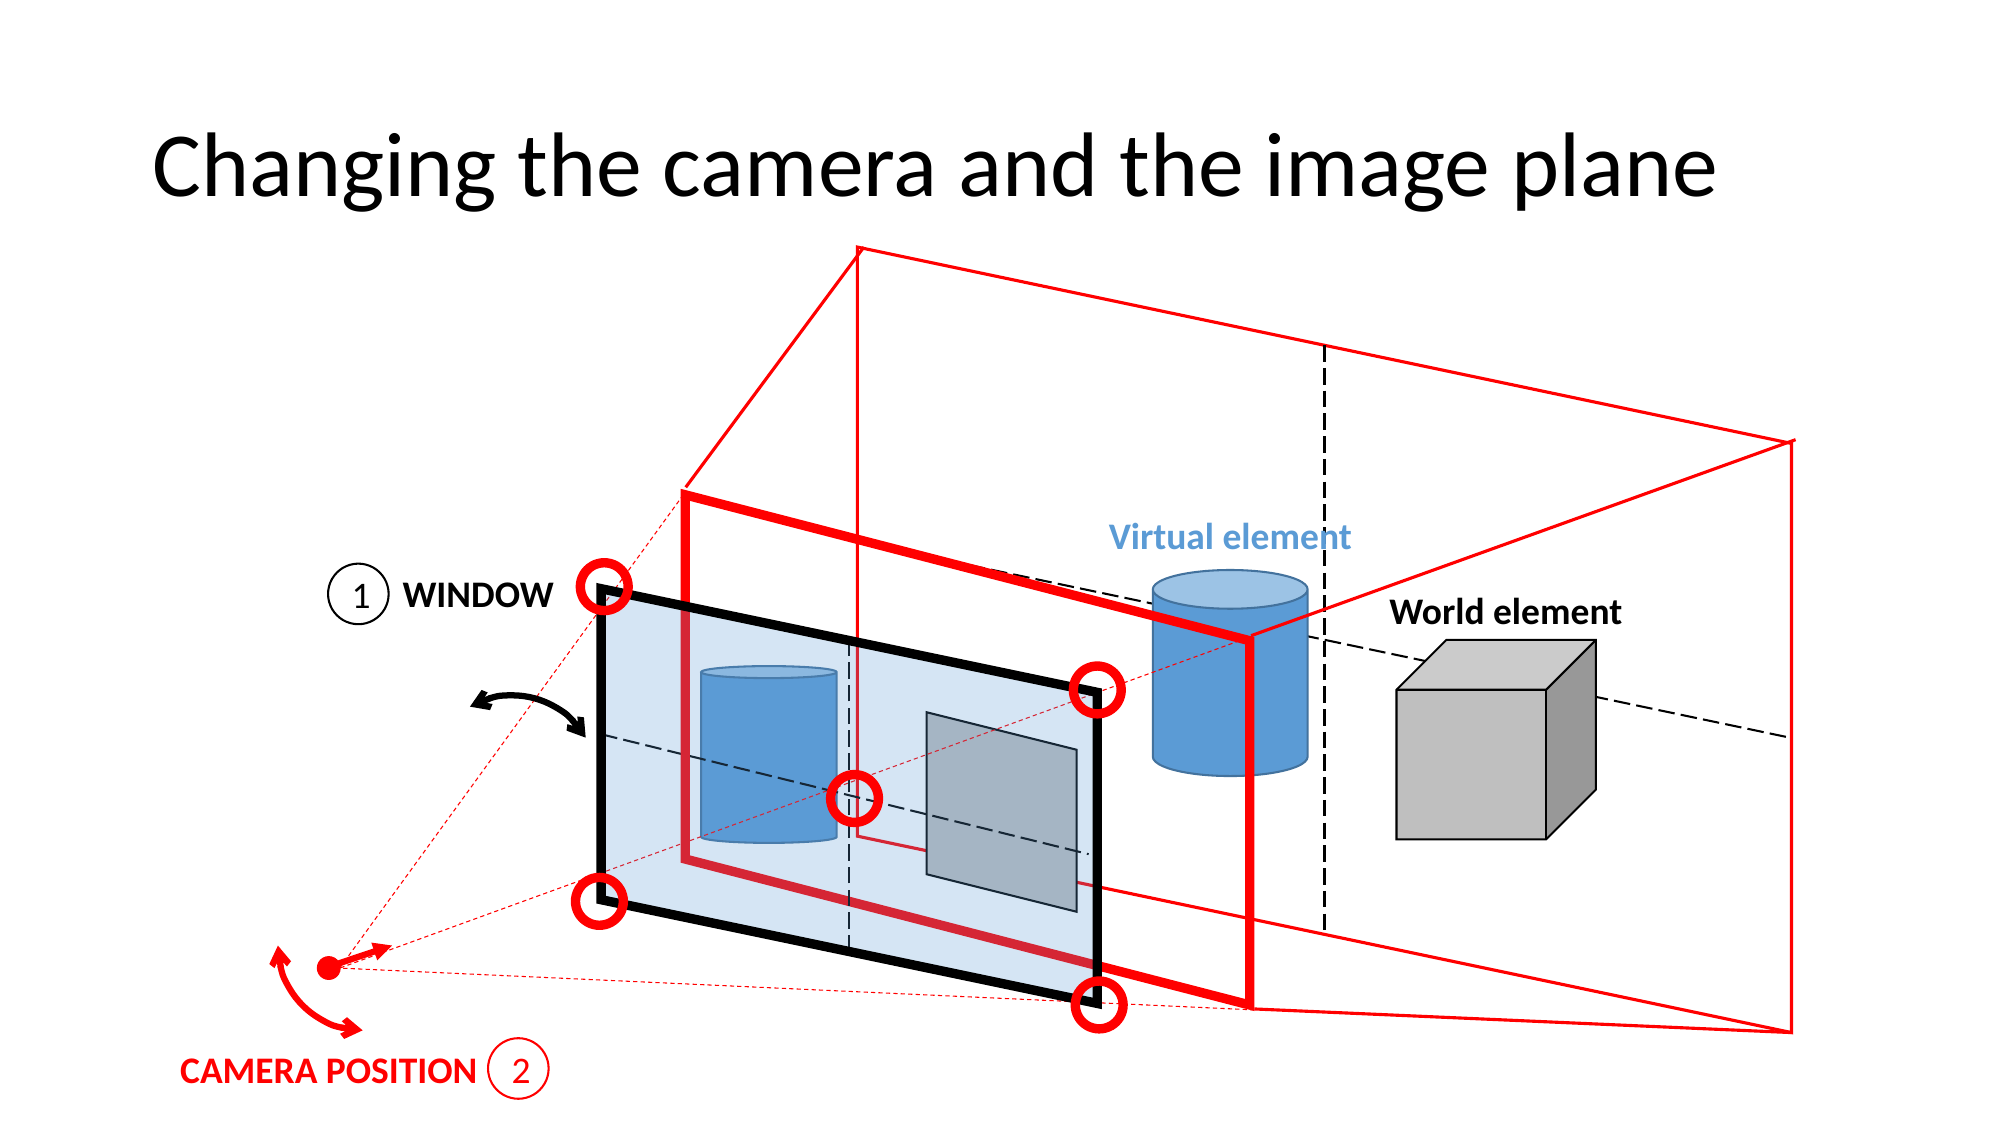

# Changing the camera and the image plane

Virtual element

WINDOW

1

World element

2
CAMERA POSITION